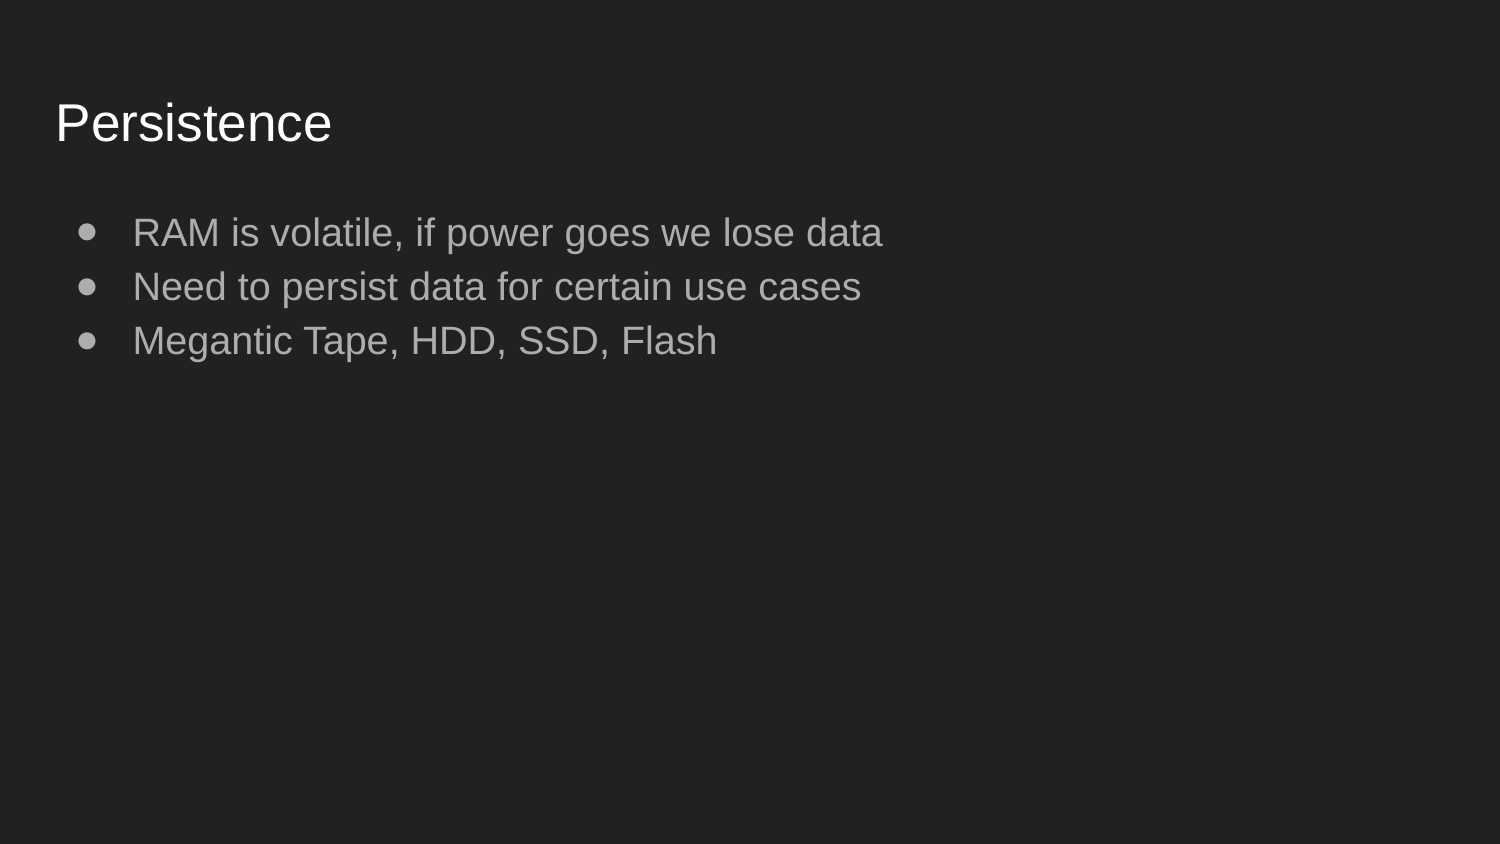

# Persistence
RAM is volatile, if power goes we lose data
Need to persist data for certain use cases
Megantic Tape, HDD, SSD, Flash